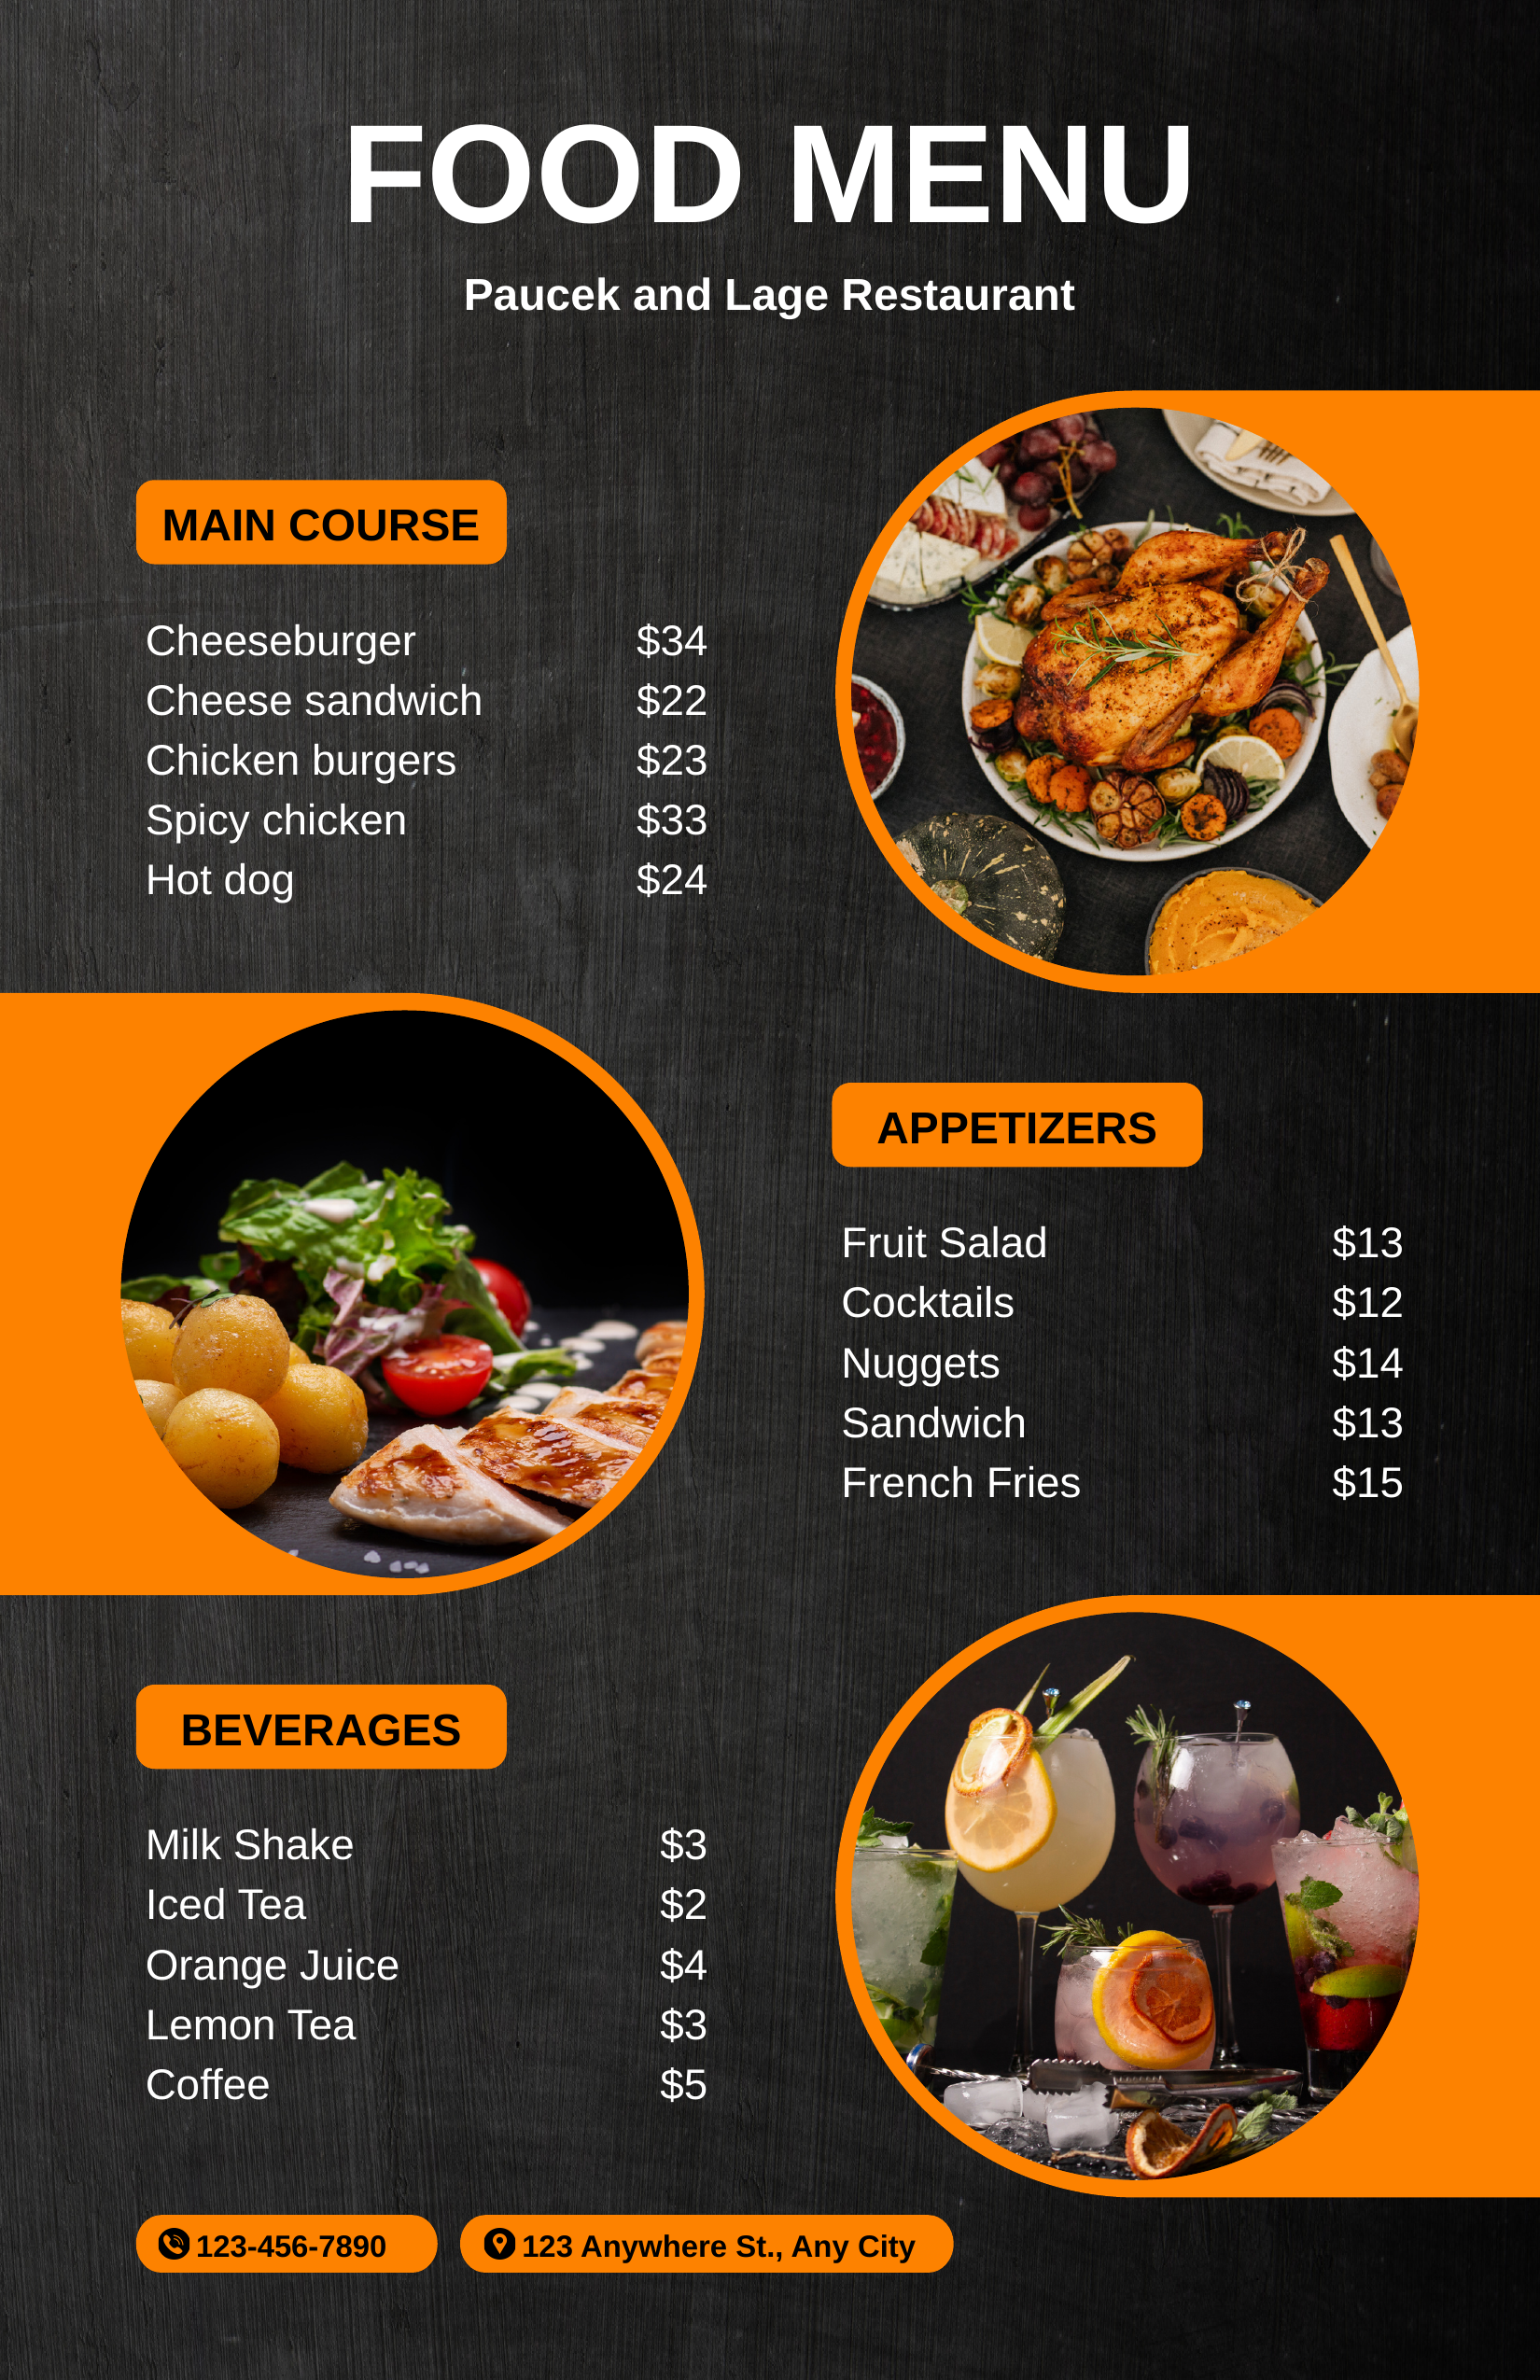

FOOD MENU
Paucek and Lage Restaurant

MAIN COURSE
Cheeseburger
Cheese sandwich
Chicken burgers
Spicy chicken
Hot dog
$34
$22
$23
$33
$24

APPETIZERS
Fruit Salad
Cocktails
Nuggets
Sandwich
French Fries
$13
$12
$14
$13
$15

BEVERAGES
Milk Shake
Iced Tea
Orange Juice
Lemon Tea
Coffee
$3
$2
$4
$3
$5

123-456-7890
123 Anywhere St., Any City